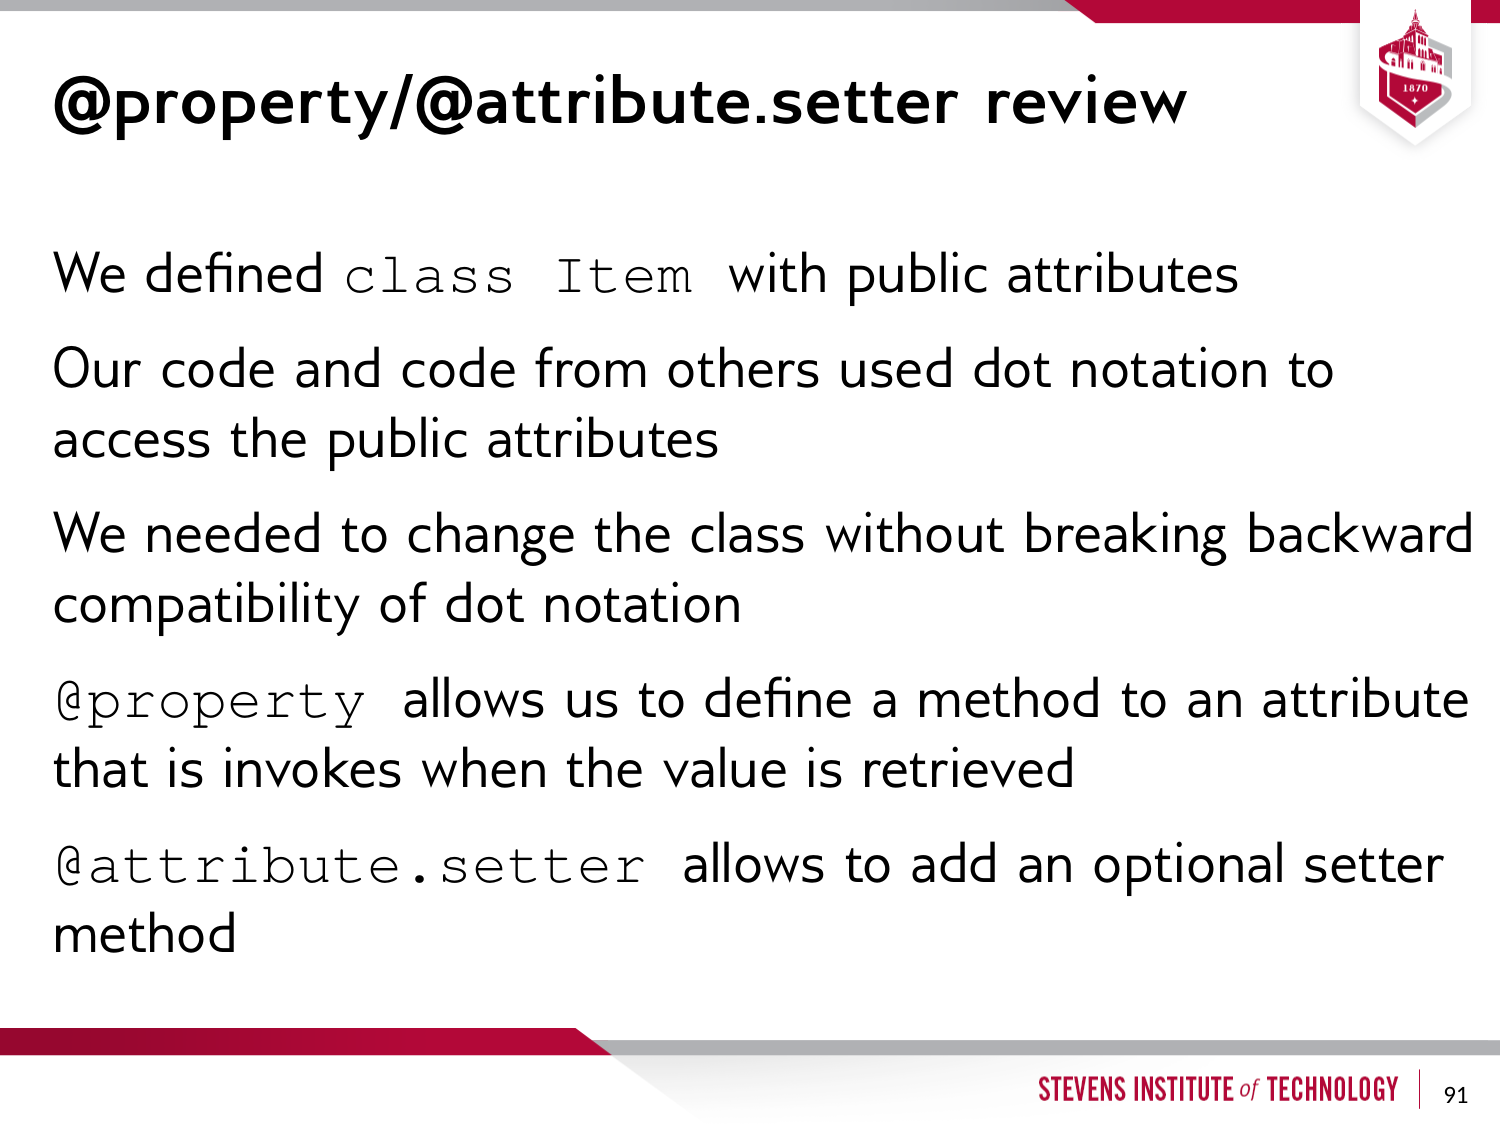

# @property/@attribute.setter review
We defined class Item with public attributes
Our code and code from others used dot notation to access the public attributes
We needed to change the class without breaking backward compatibility of dot notation
@property allows us to define a method to an attribute that is invokes when the value is retrieved
@attribute.setter allows to add an optional setter method

91